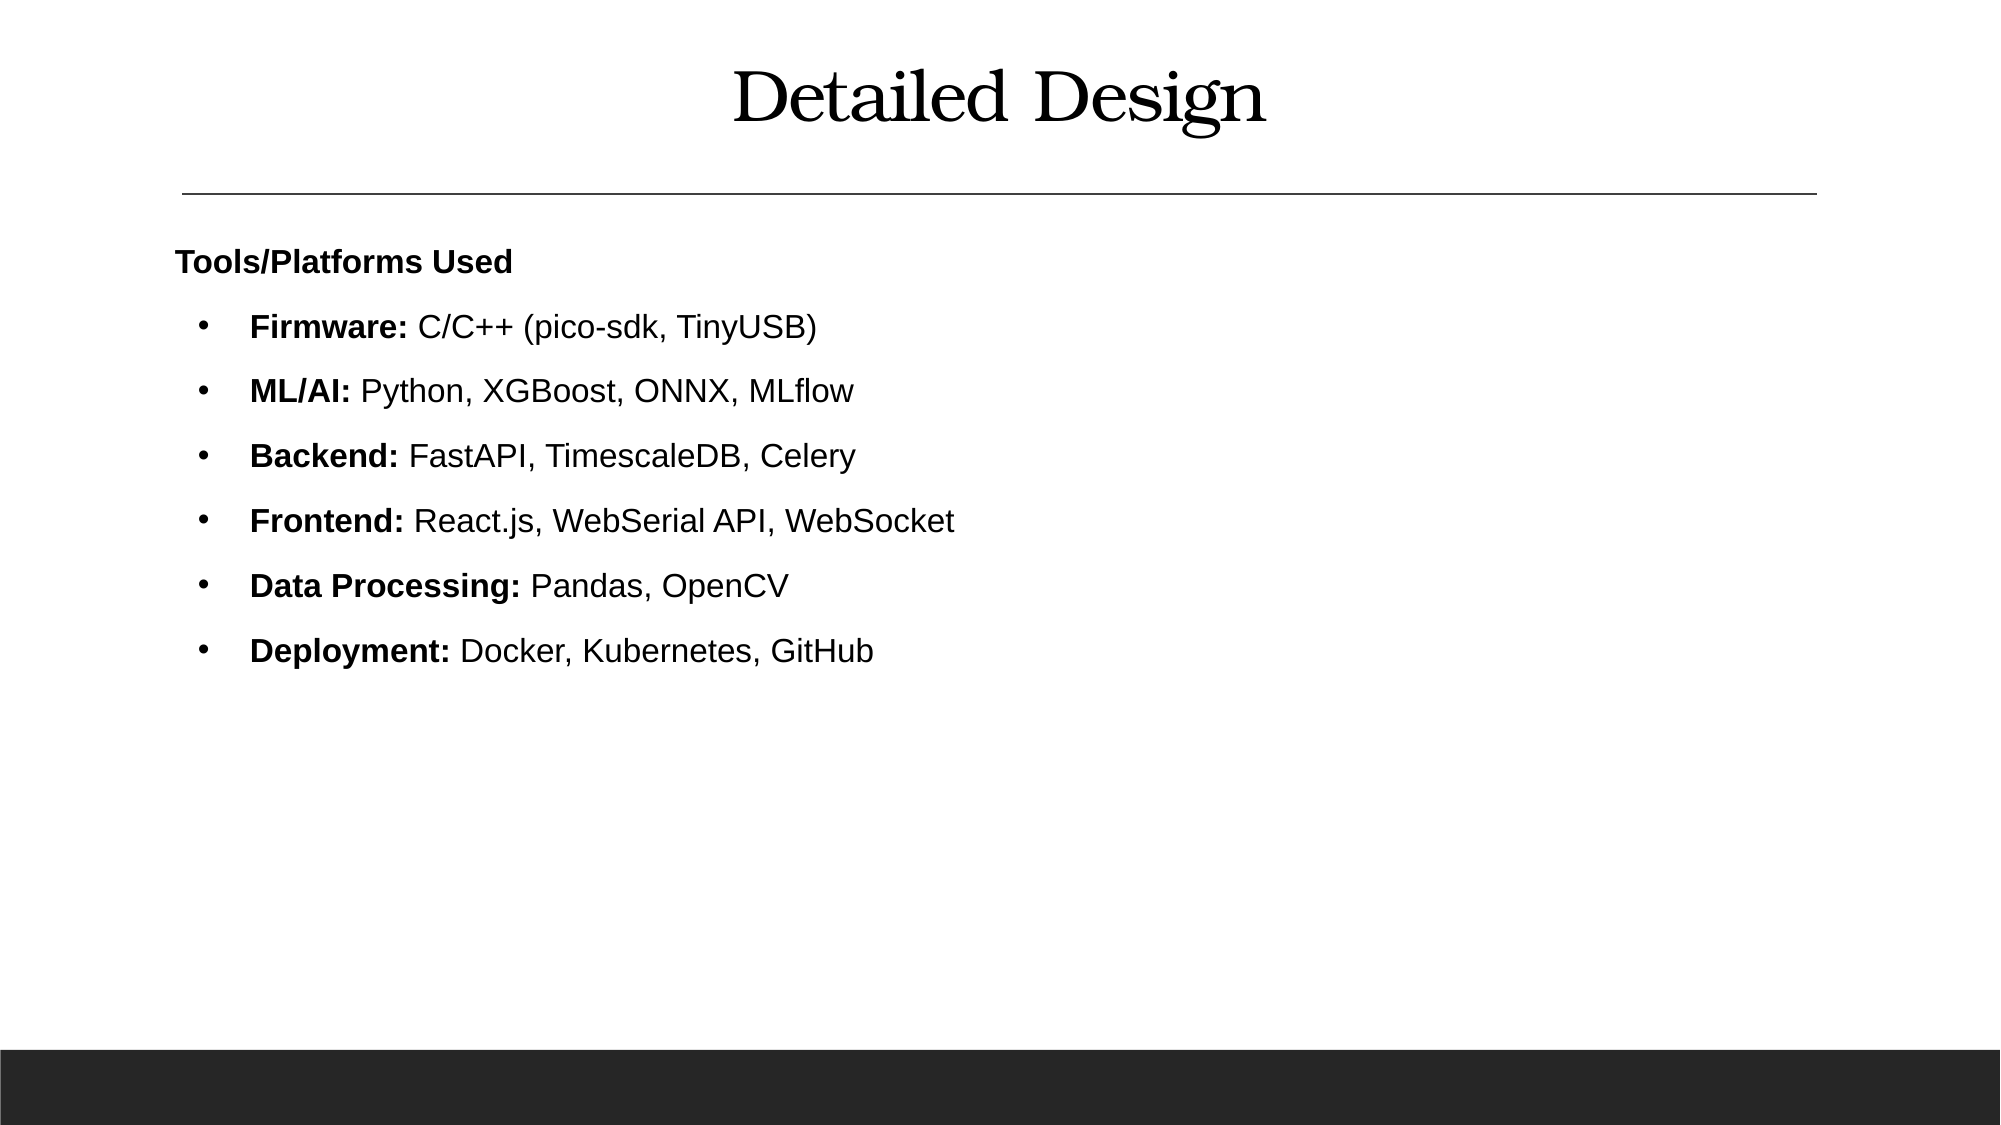

# Detailed Design
Tools/Platforms Used
Firmware: C/C++ (pico-sdk, TinyUSB)
ML/AI: Python, XGBoost, ONNX, MLflow
Backend: FastAPI, TimescaleDB, Celery
Frontend: React.js, WebSerial API, WebSocket
Data Processing: Pandas, OpenCV
Deployment: Docker, Kubernetes, GitHub